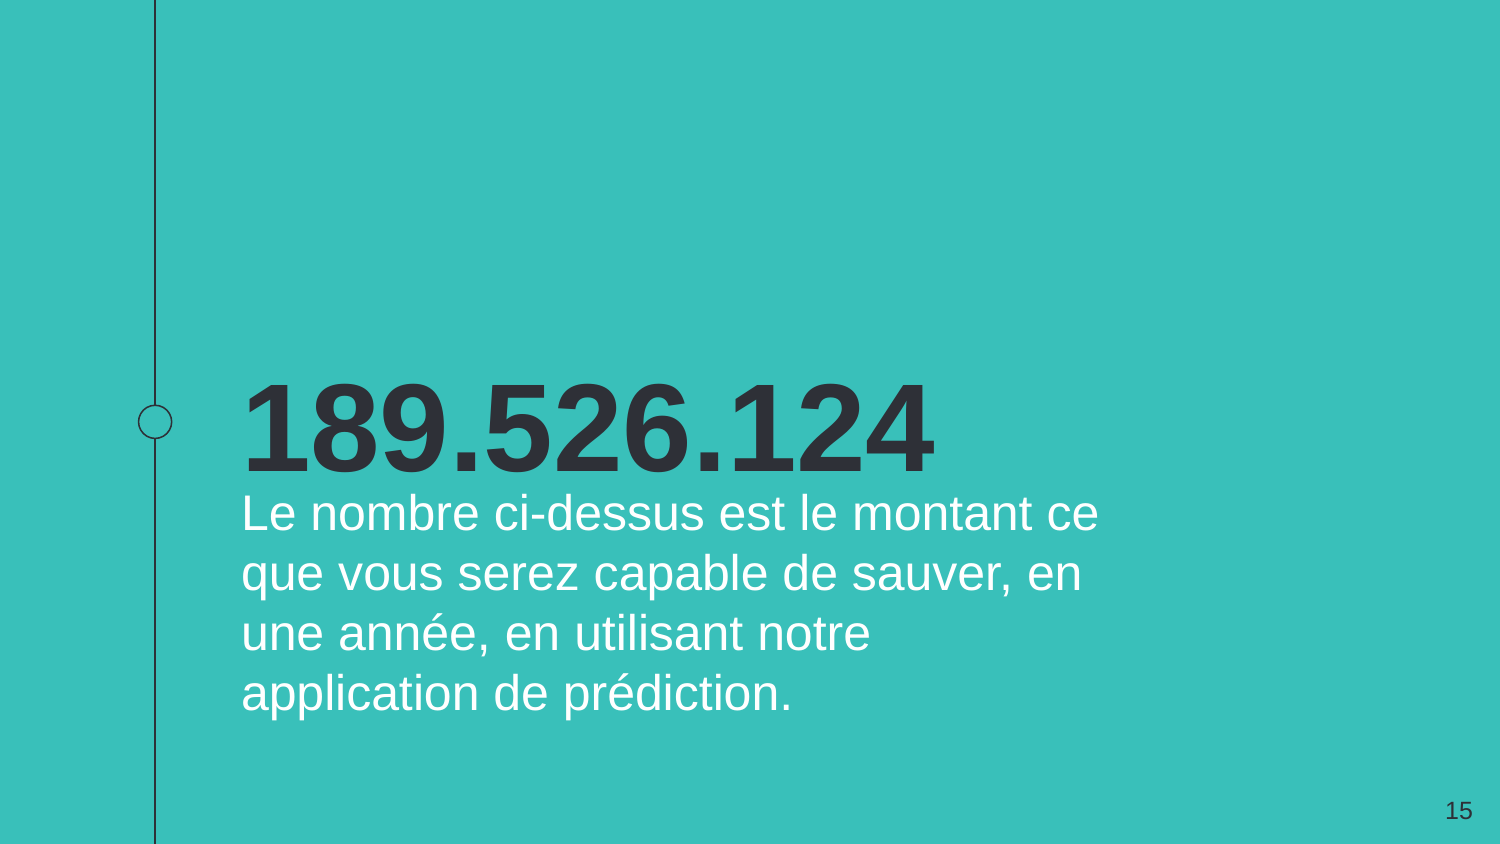

189.526.124
Le nombre ci-dessus est le montant ce que vous serez capable de sauver, en une année, en utilisant notre application de prédiction.
15